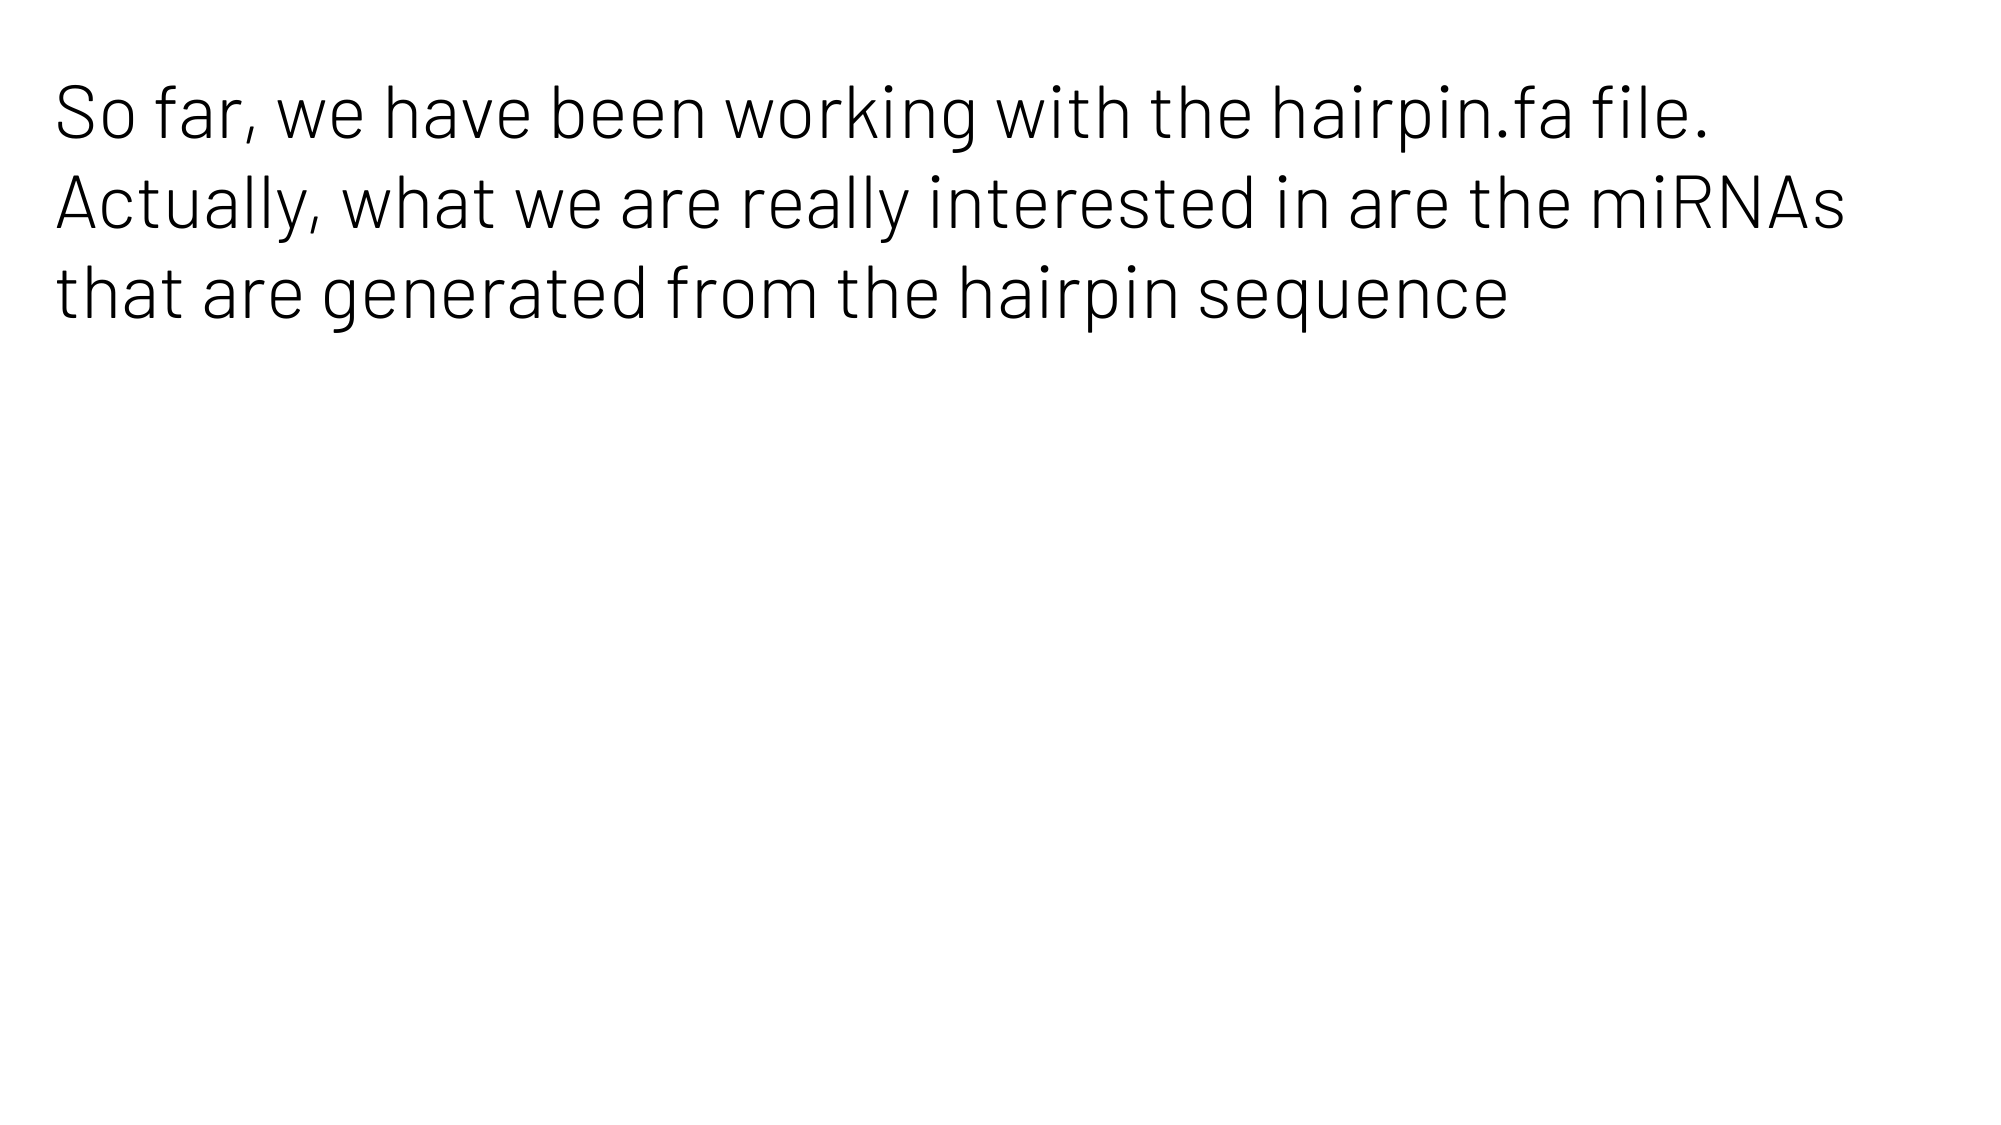

So far, we have been working with the hairpin.fa file.
Actually, what we are really interested in are the miRNAs that are generated from the hairpin sequence